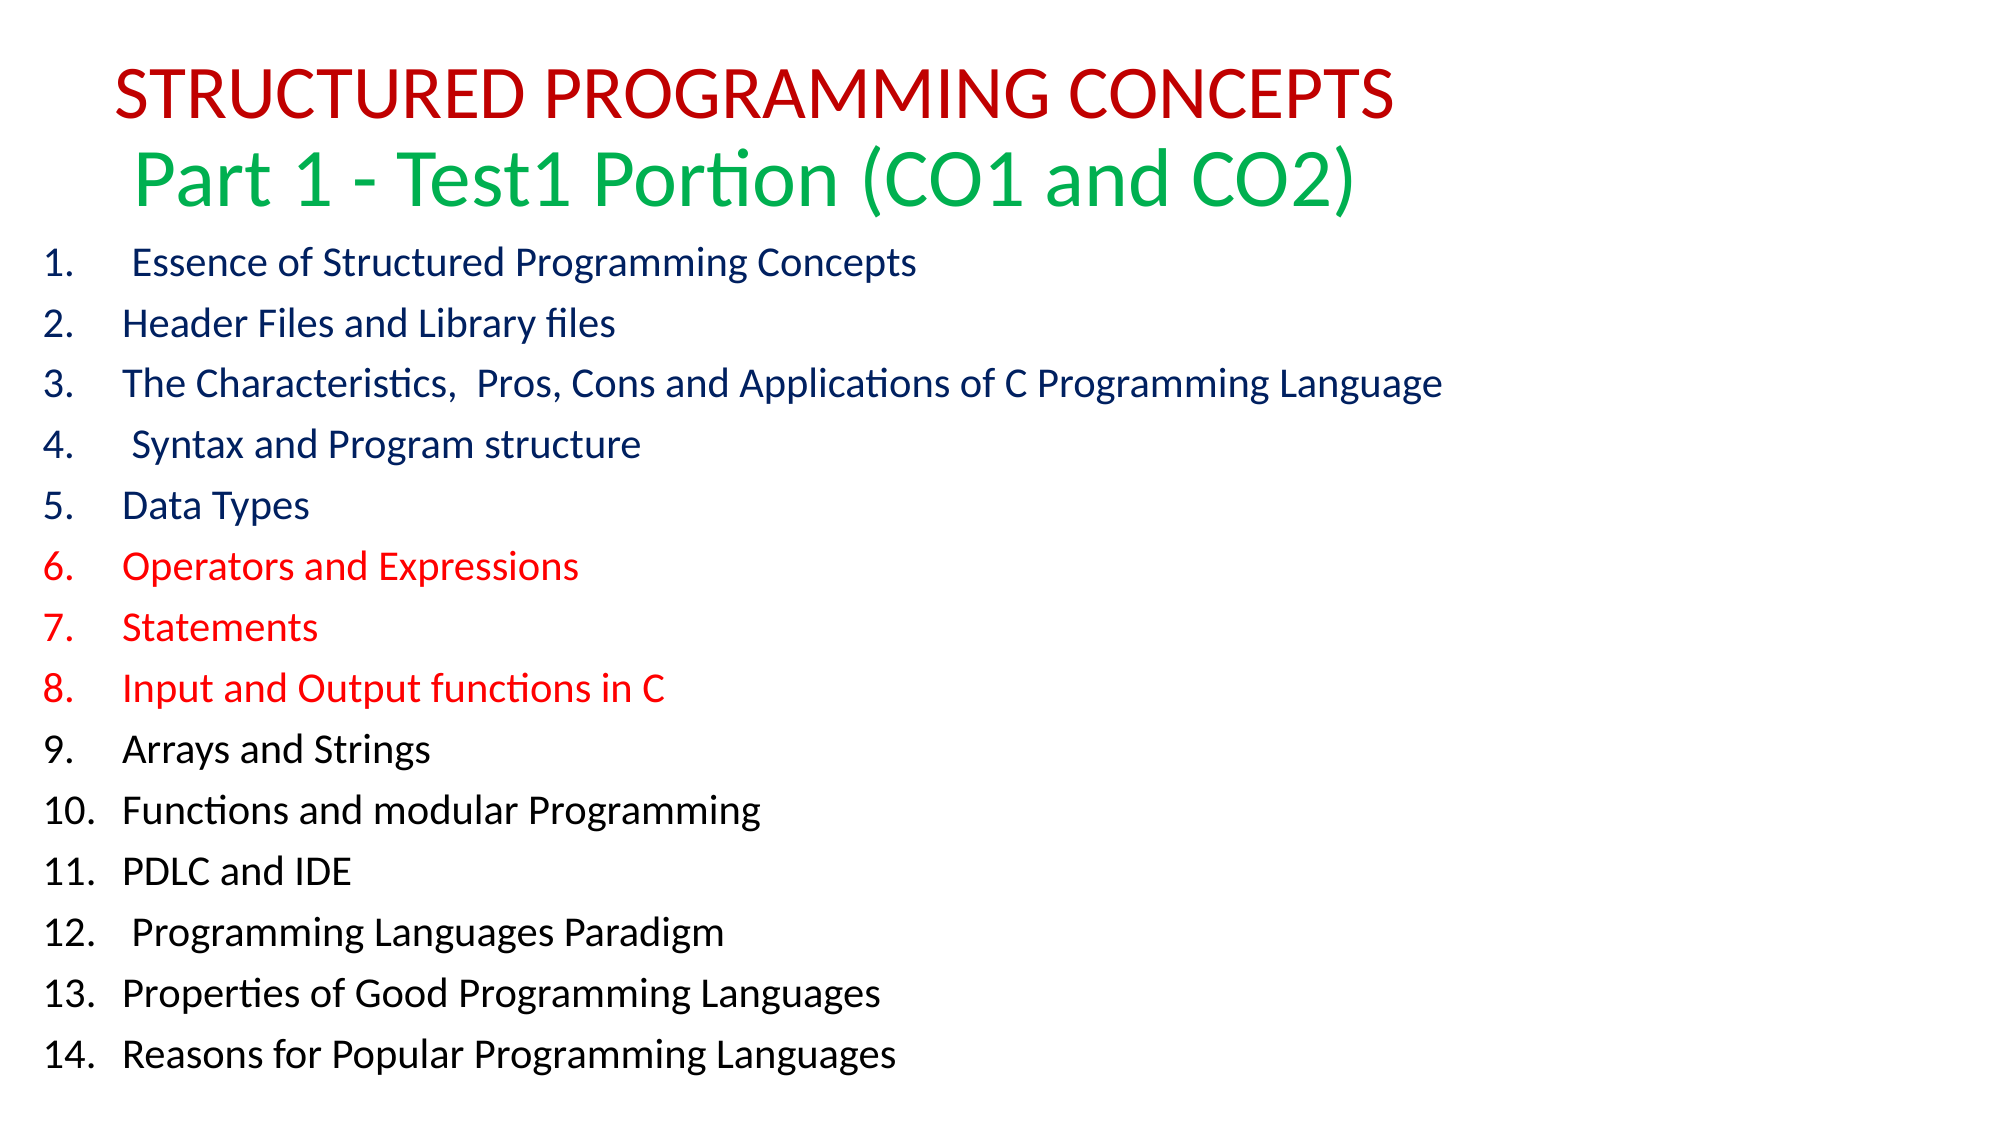

# STRUCTURED PROGRAMMING CONCEPTS Part 1 - Test1 Portion (CO1 and CO2)
 Essence of Structured Programming Concepts
Header Files and Library files
The Characteristics,  Pros, Cons and Applications of C Programming Language
 Syntax and Program structure
Data Types
Operators and Expressions
Statements
Input and Output functions in C
Arrays and Strings
Functions and modular Programming
PDLC and IDE
 Programming Languages Paradigm
Properties of Good Programming Languages
Reasons for Popular Programming Languages